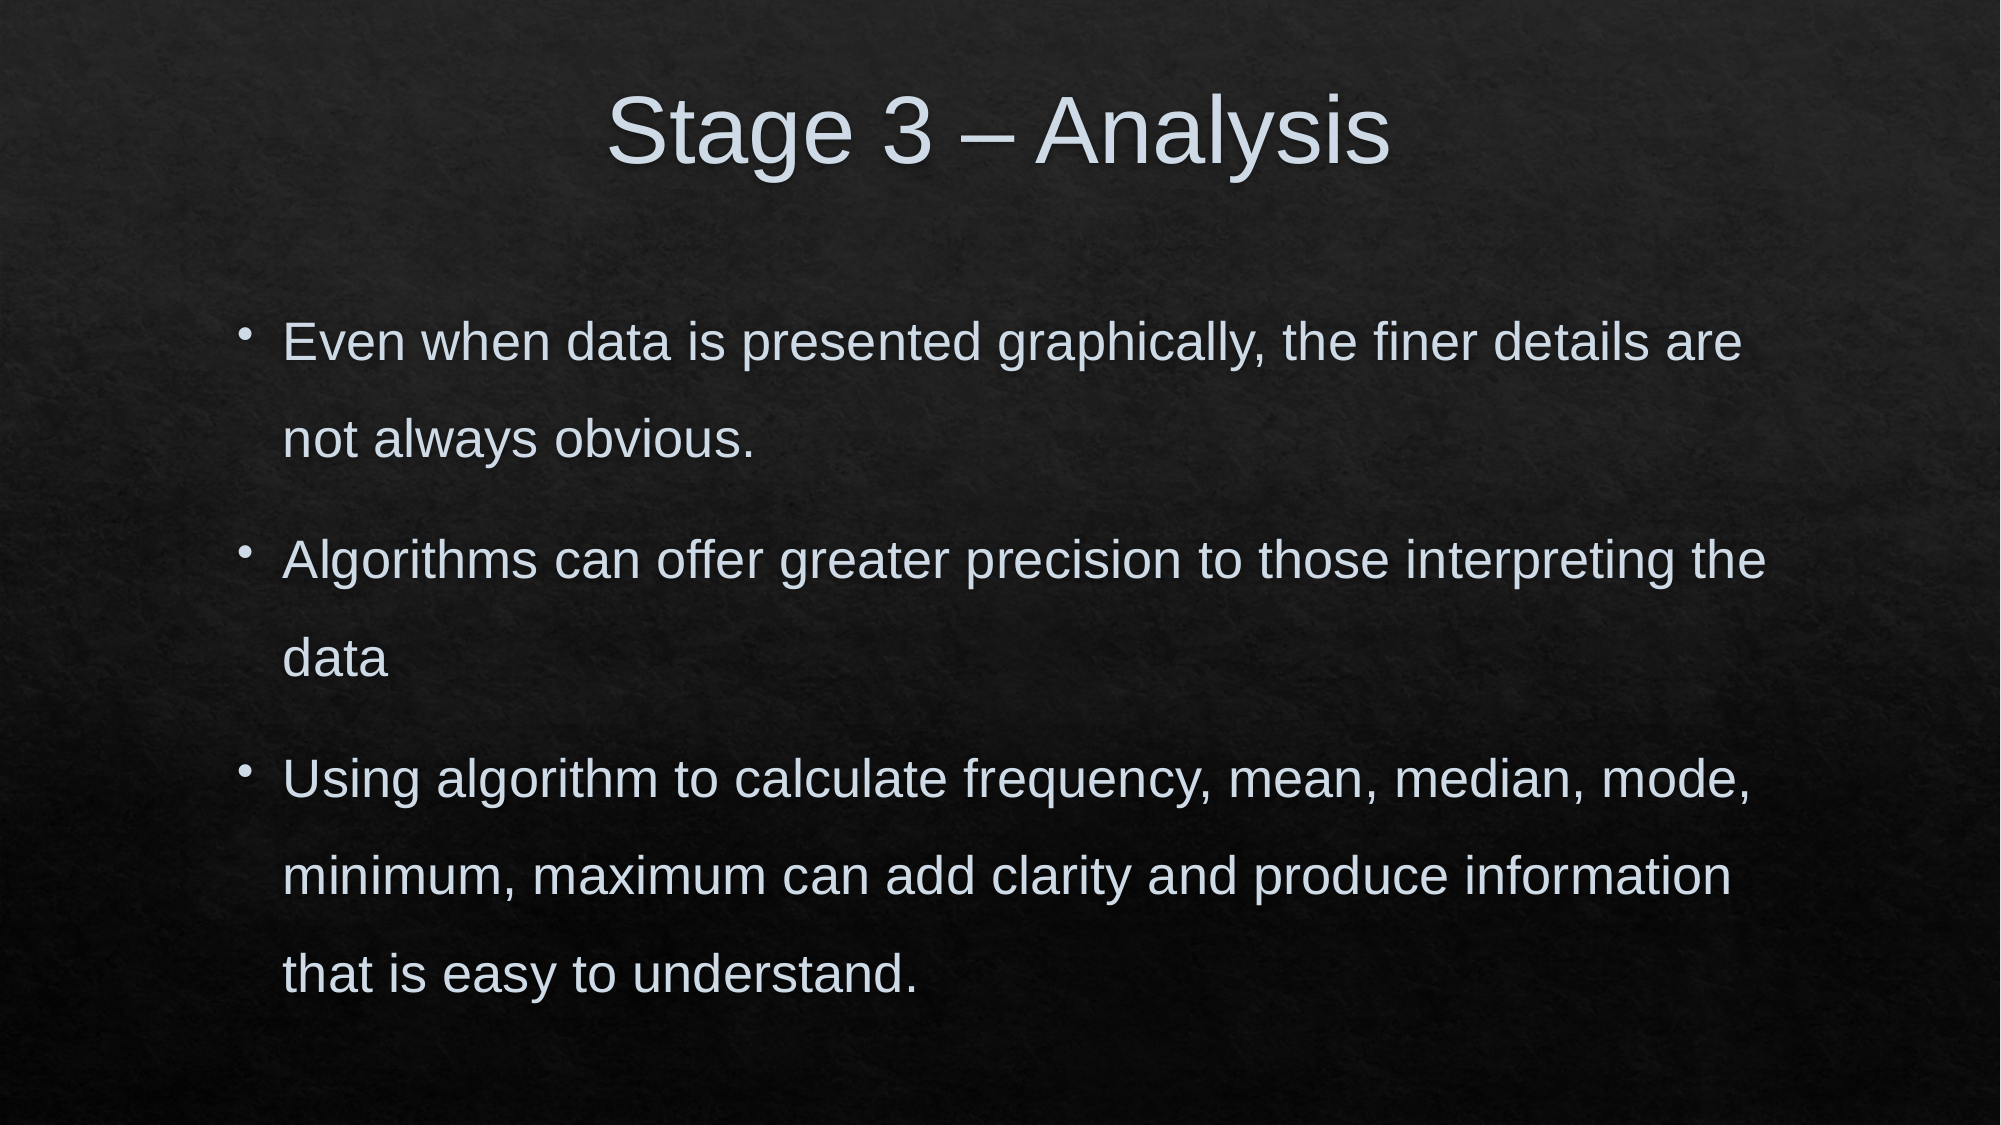

# Stage 3 – Analysis
Even when data is presented graphically, the finer details are not always obvious.
Algorithms can offer greater precision to those interpreting the data
Using algorithm to calculate frequency, mean, median, mode, minimum, maximum can add clarity and produce information that is easy to understand.